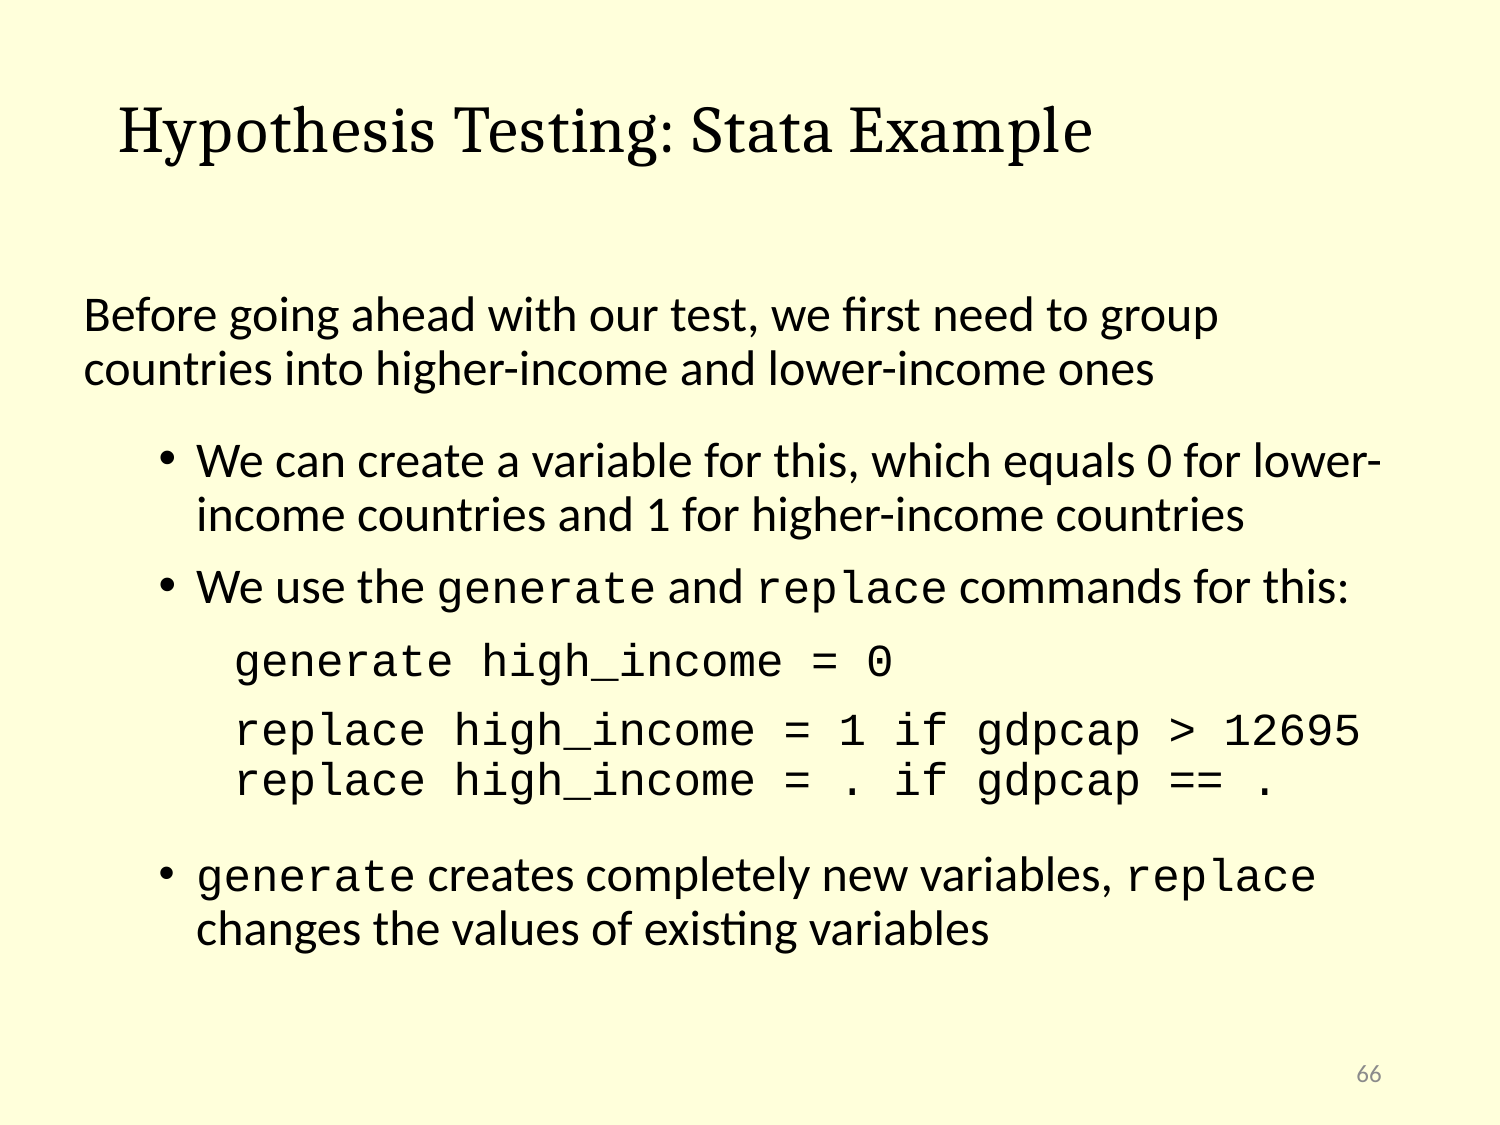

# Hypothesis Testing: Stata Example

Before going ahead with our test, we first need to group countries into higher-income and lower-income ones
We can create a variable for this, which equals 0 for lower-income countries and 1 for higher-income countries
We use the generate and replace commands for this:
	generate high_income = 0
	replace high_income = 1 if gdpcap > 12695
	replace high_income = . if gdpcap == .
generate creates completely new variables, replace changes the values of existing variables

66